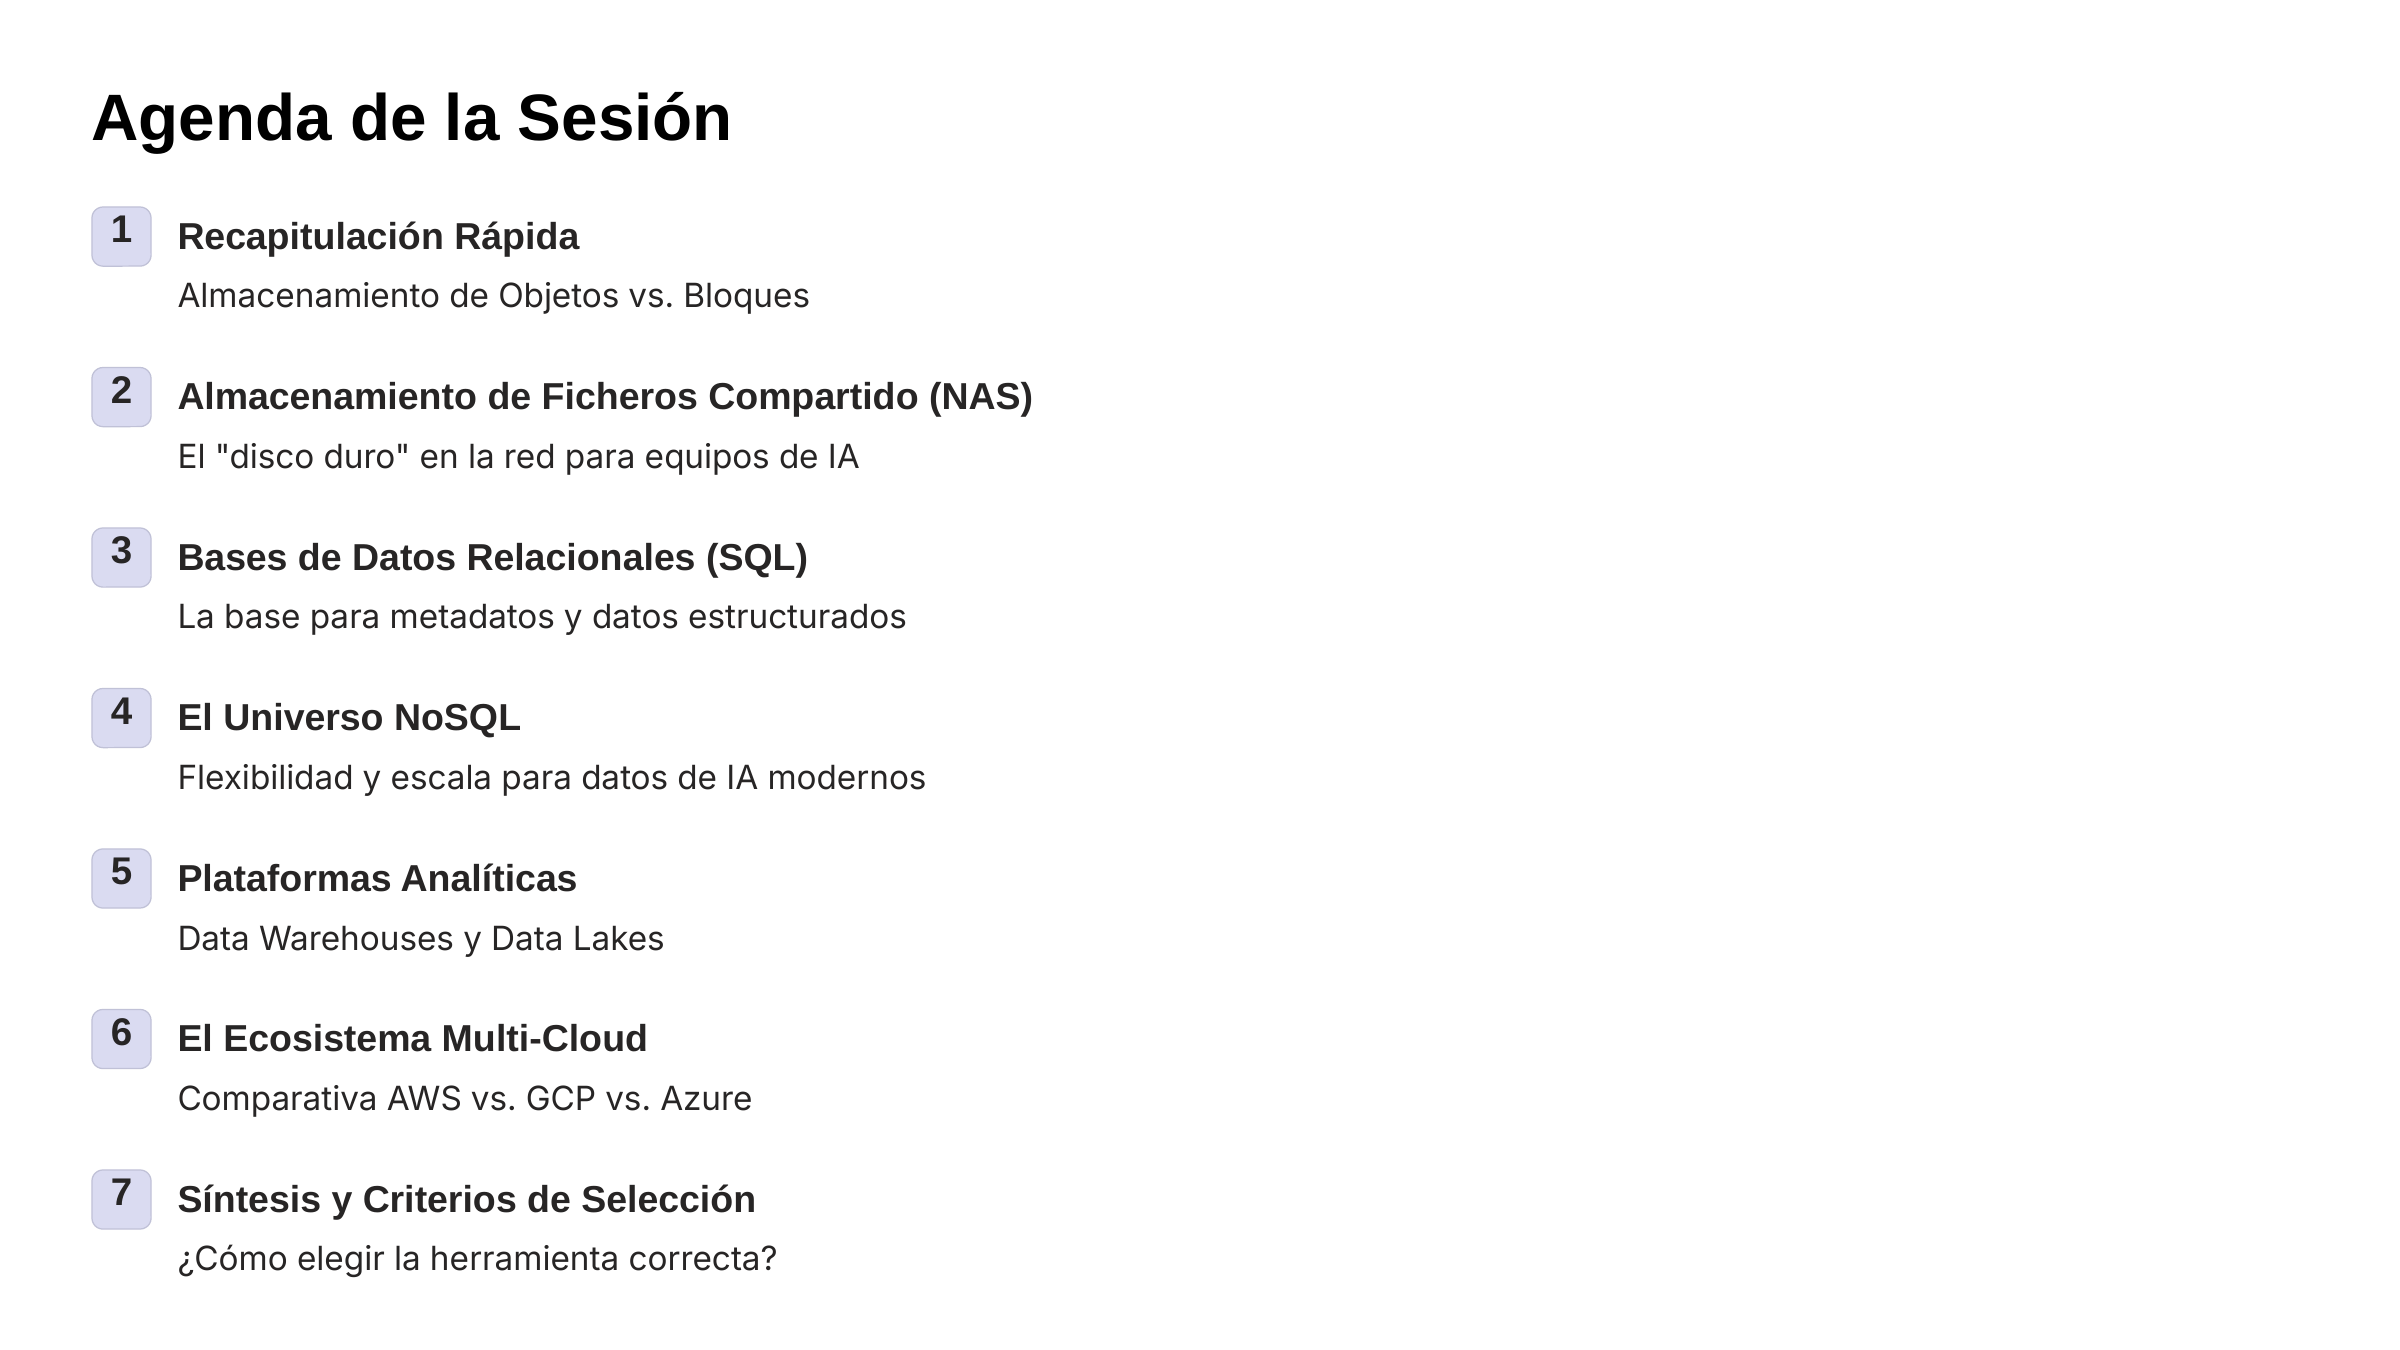

Agenda de la Sesión

1
Recapitulación Rápida
Almacenamiento de Objetos vs. Bloques

2
Almacenamiento de Ficheros Compartido (NAS)
El "disco duro" en la red para equipos de IA

3
Bases de Datos Relacionales (SQL)
La base para metadatos y datos estructurados

4
El Universo NoSQL
Flexibilidad y escala para datos de IA modernos

5
Plataformas Analíticas
Data Warehouses y Data Lakes

6
El Ecosistema Multi-Cloud
Comparativa AWS vs. GCP vs. Azure

7
Síntesis y Criterios de Selección
¿Cómo elegir la herramienta correcta?